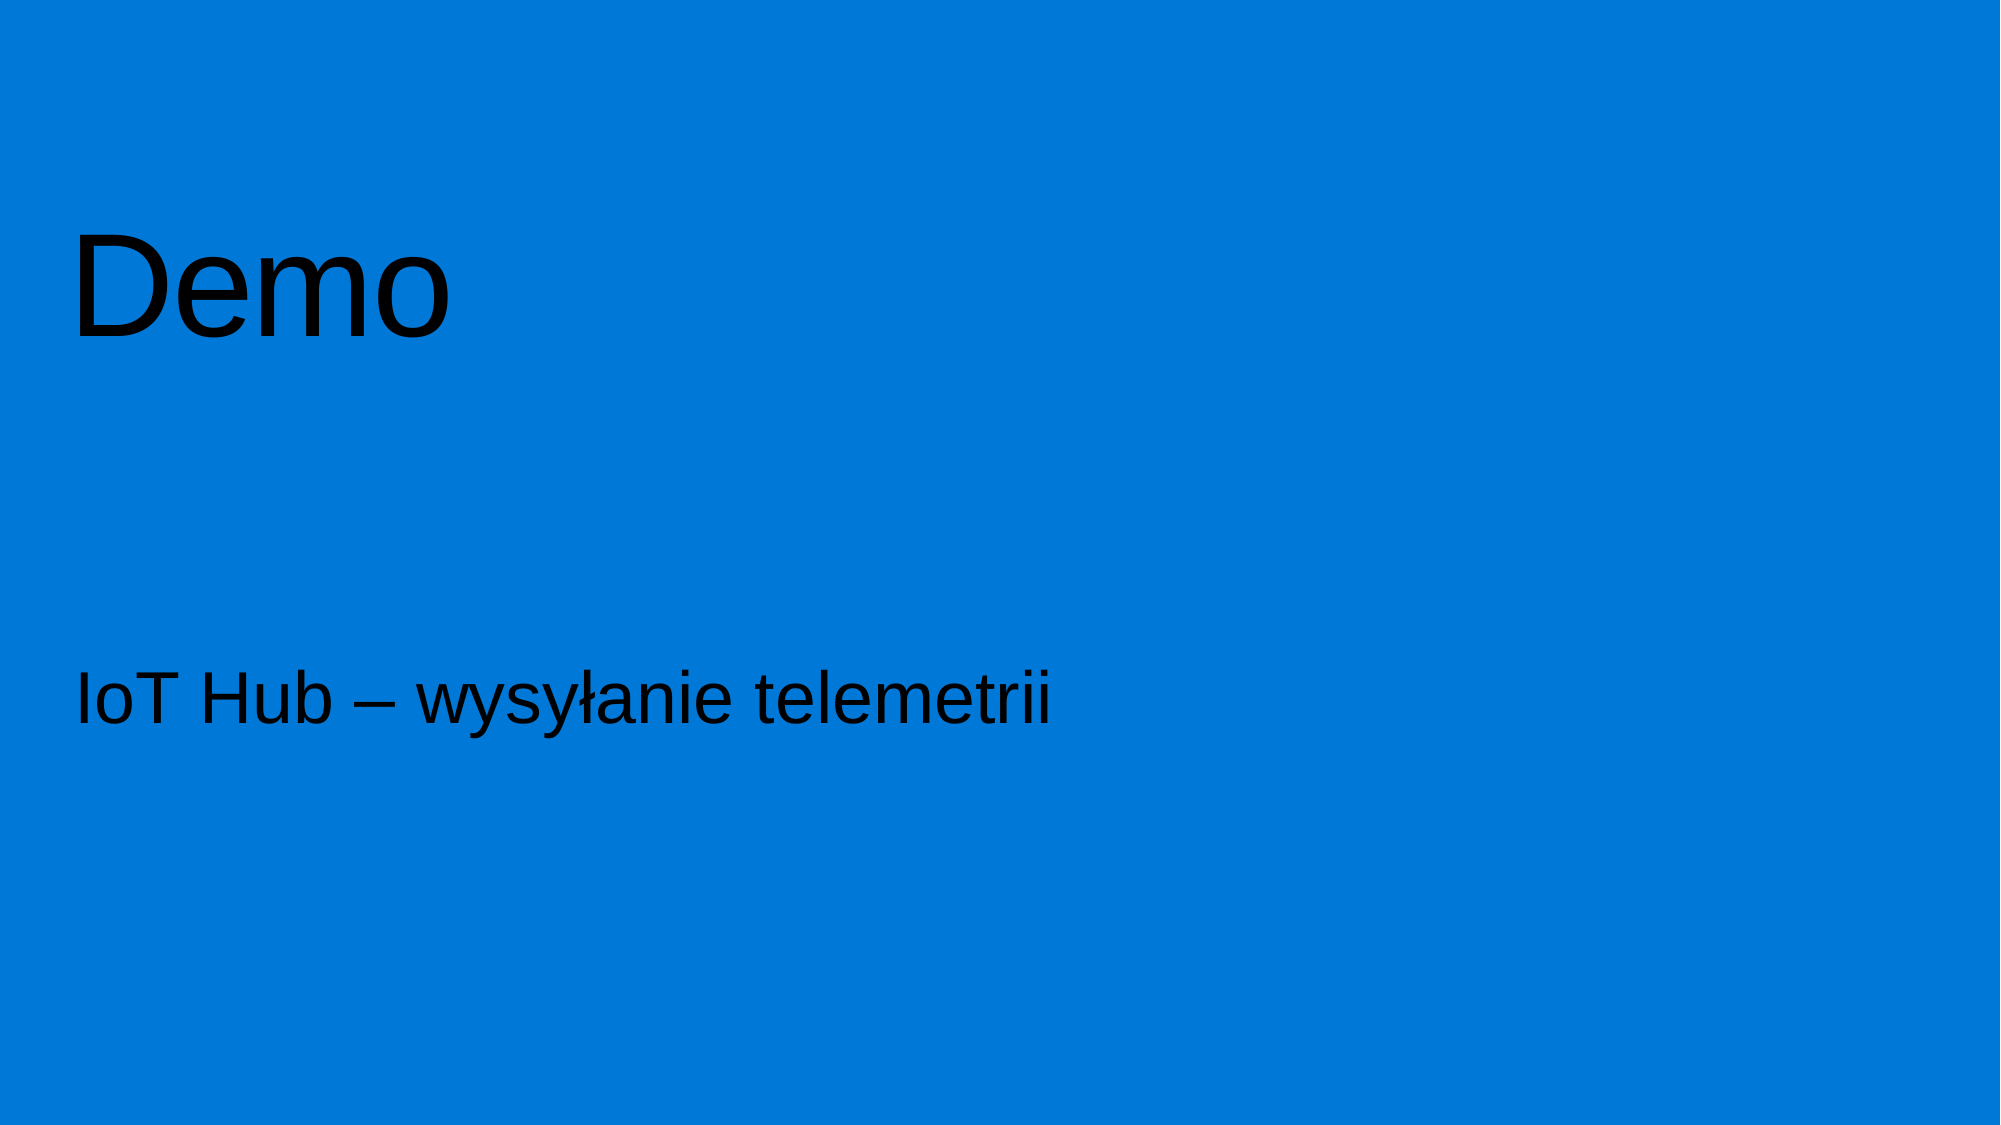

# Demo
IoT Hub – wysyłanie telemetrii